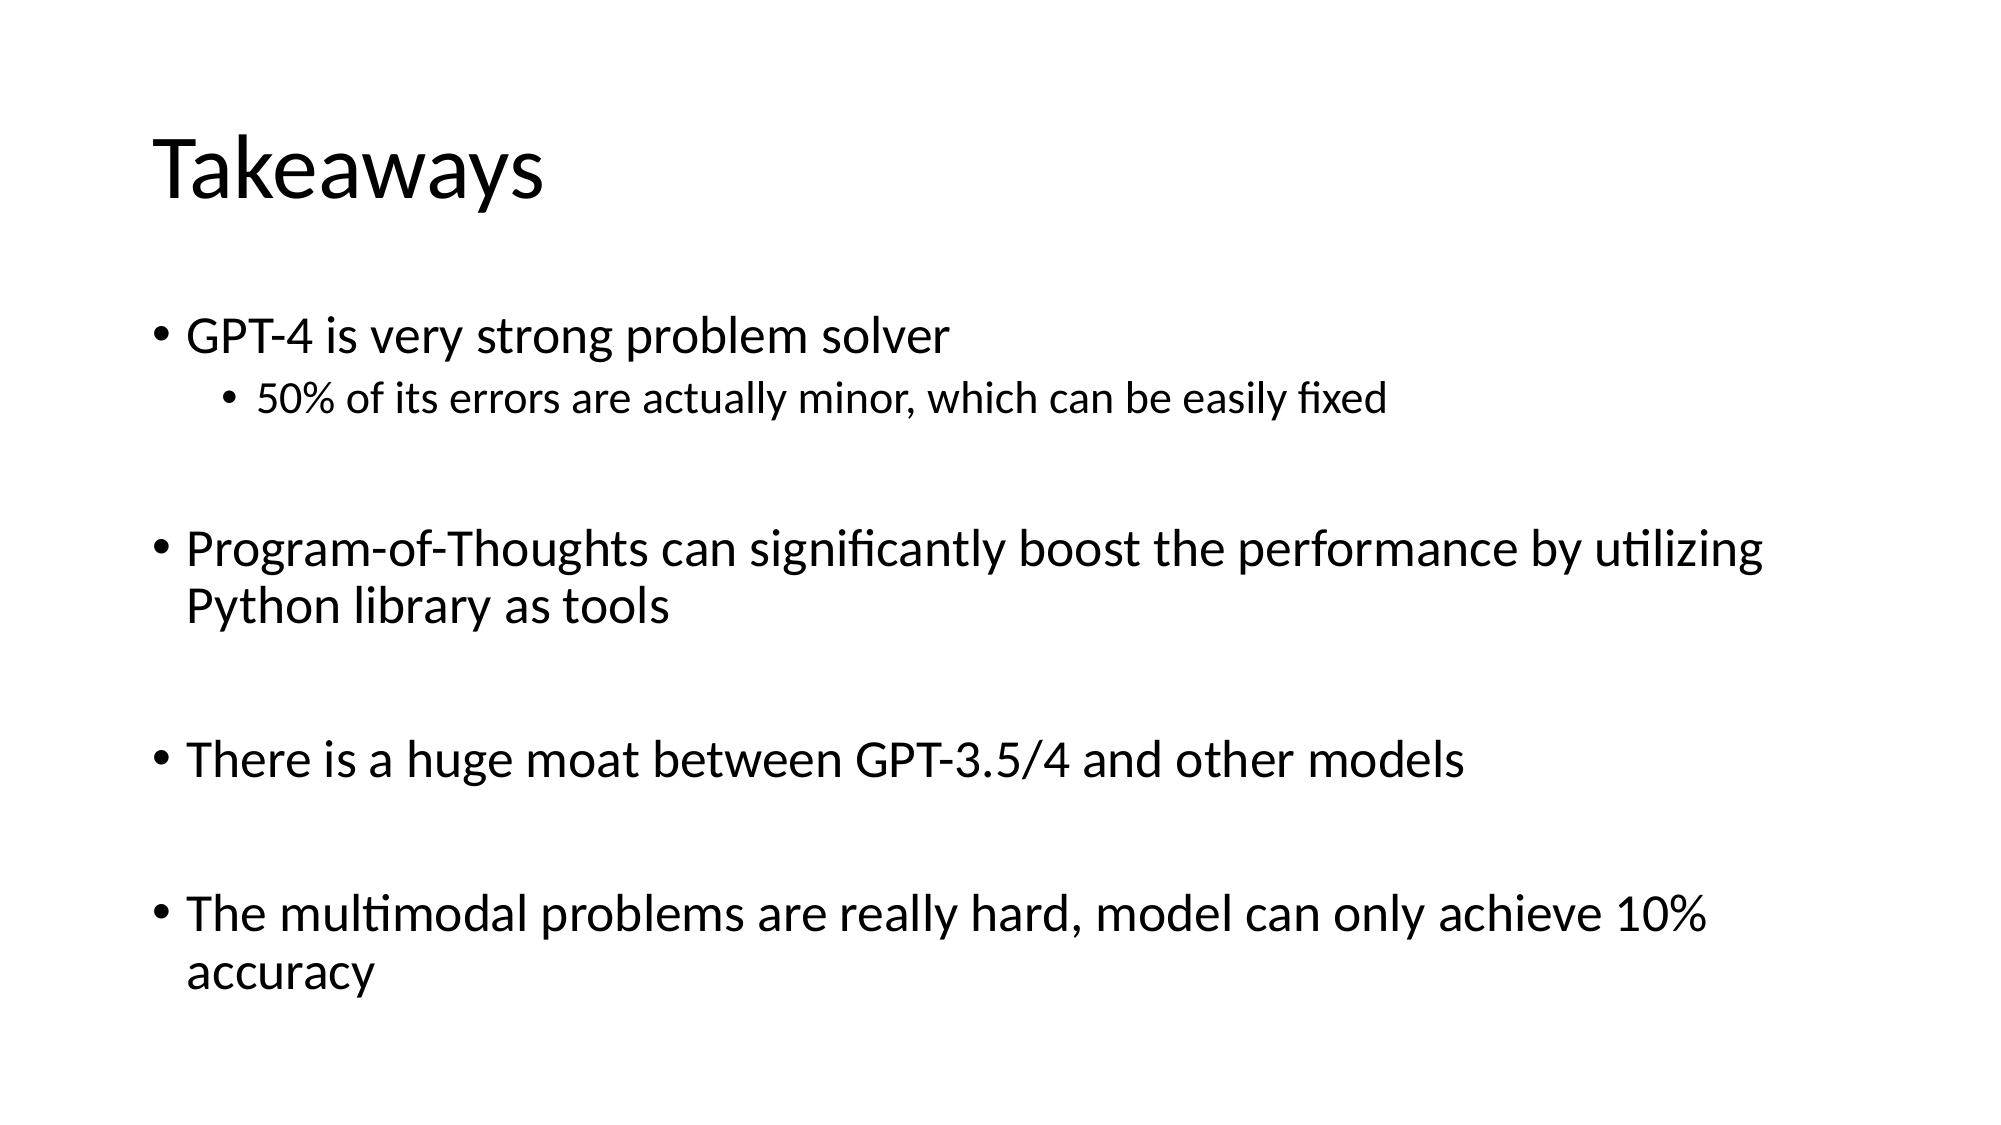

# Takeaways
GPT-4 is very strong problem solver
50% of its errors are actually minor, which can be easily fixed

Program-of-Thoughts can significantly boost the performance by utilizing Python library as tools

There is a huge moat between GPT-3.5/4 and other models

The multimodal problems are really hard, model can only achieve 10% accuracy